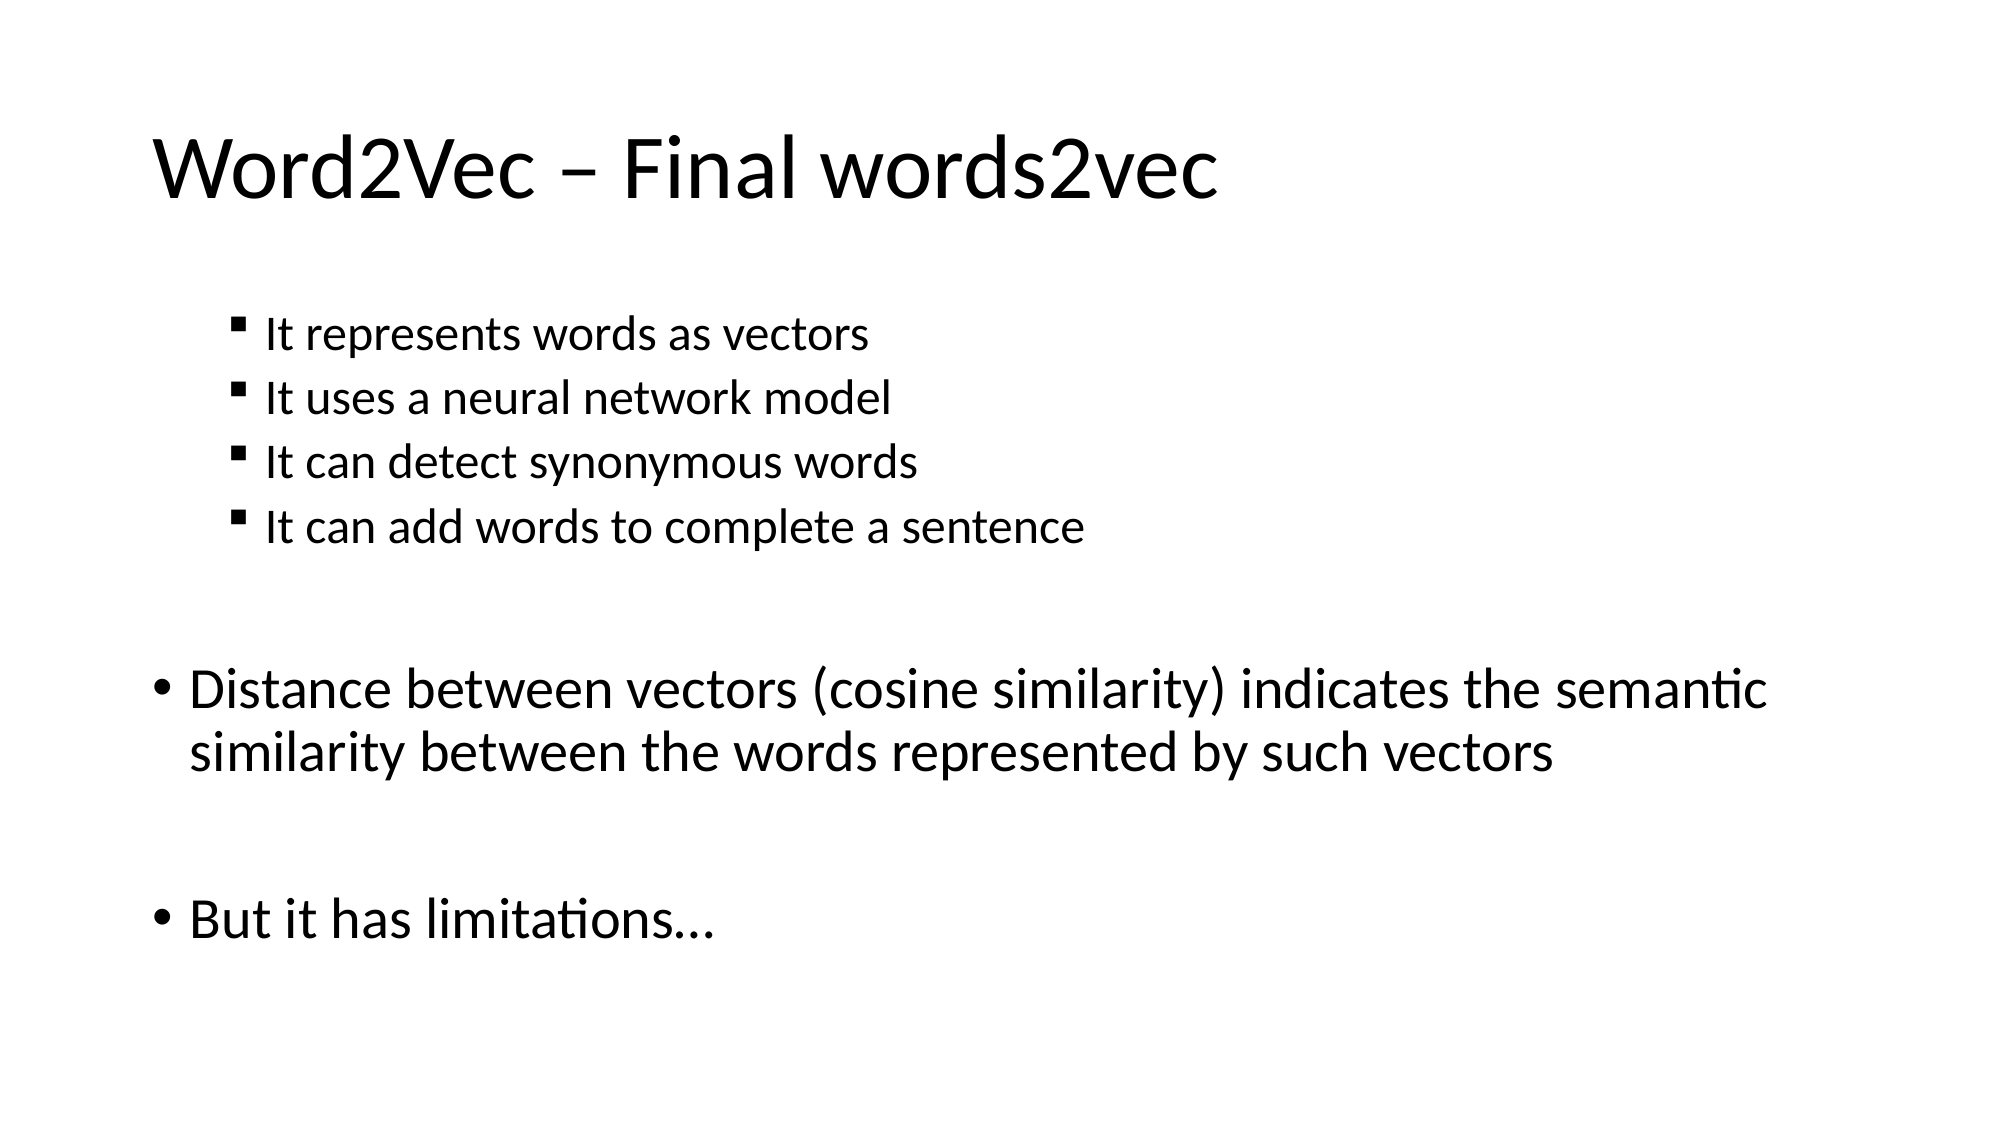

# Word2Vec – Final words2vec
It represents words as vectors
It uses a neural network model
It can detect synonymous words
It can add words to complete a sentence

Distance between vectors (cosine similarity) indicates the semantic similarity between the words represented by such vectors

But it has limitations…